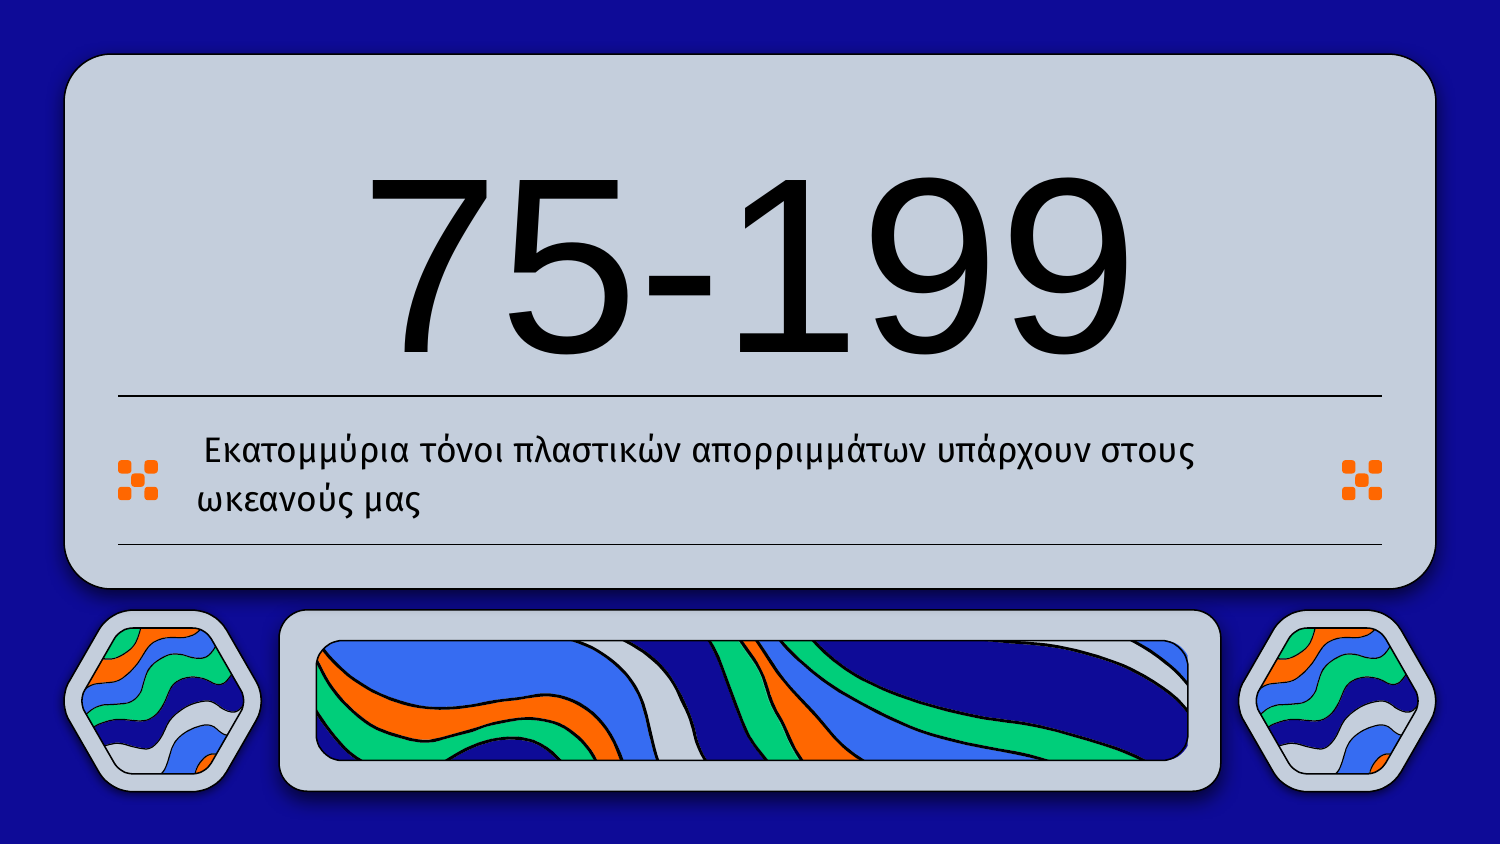

# 75-199
 Εκατομμύρια τόνοι πλαστικών απορριμμάτων υπάρχουν στους ωκεανούς μας